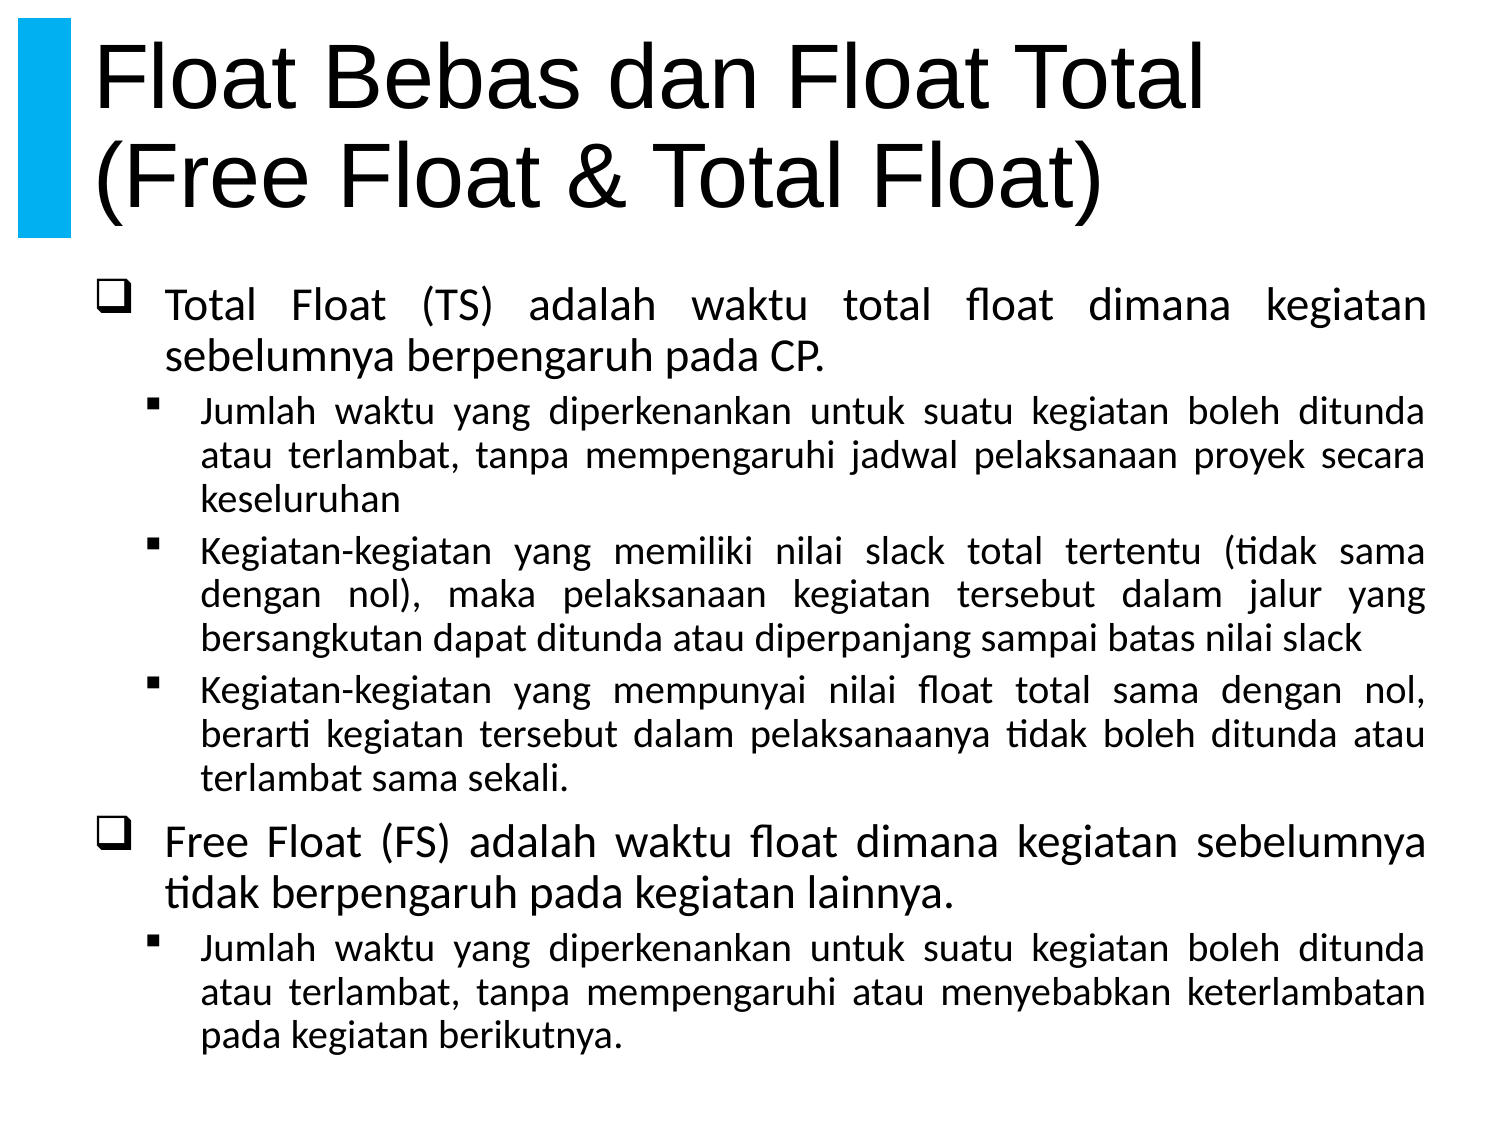

# Float Bebas dan Float Total (Free Float & Total Float)
Total Float (TS) adalah waktu total float dimana kegiatan sebelumnya berpengaruh pada CP.
Jumlah waktu yang diperkenankan untuk suatu kegiatan boleh ditunda atau terlambat, tanpa mempengaruhi jadwal pelaksanaan proyek secara
keseluruhan
Kegiatan-kegiatan yang memiliki nilai slack total tertentu (tidak sama dengan nol), maka pelaksanaan kegiatan tersebut dalam jalur yang bersangkutan dapat ditunda atau diperpanjang sampai batas nilai slack
Kegiatan-kegiatan yang mempunyai nilai float total sama dengan nol, berarti kegiatan tersebut dalam pelaksanaanya tidak boleh ditunda atau terlambat sama sekali.
Free Float (FS) adalah waktu float dimana kegiatan sebelumnya tidak berpengaruh pada kegiatan lainnya.
Jumlah waktu yang diperkenankan untuk suatu kegiatan boleh ditunda atau terlambat, tanpa mempengaruhi atau menyebabkan keterlambatan pada kegiatan berikutnya.